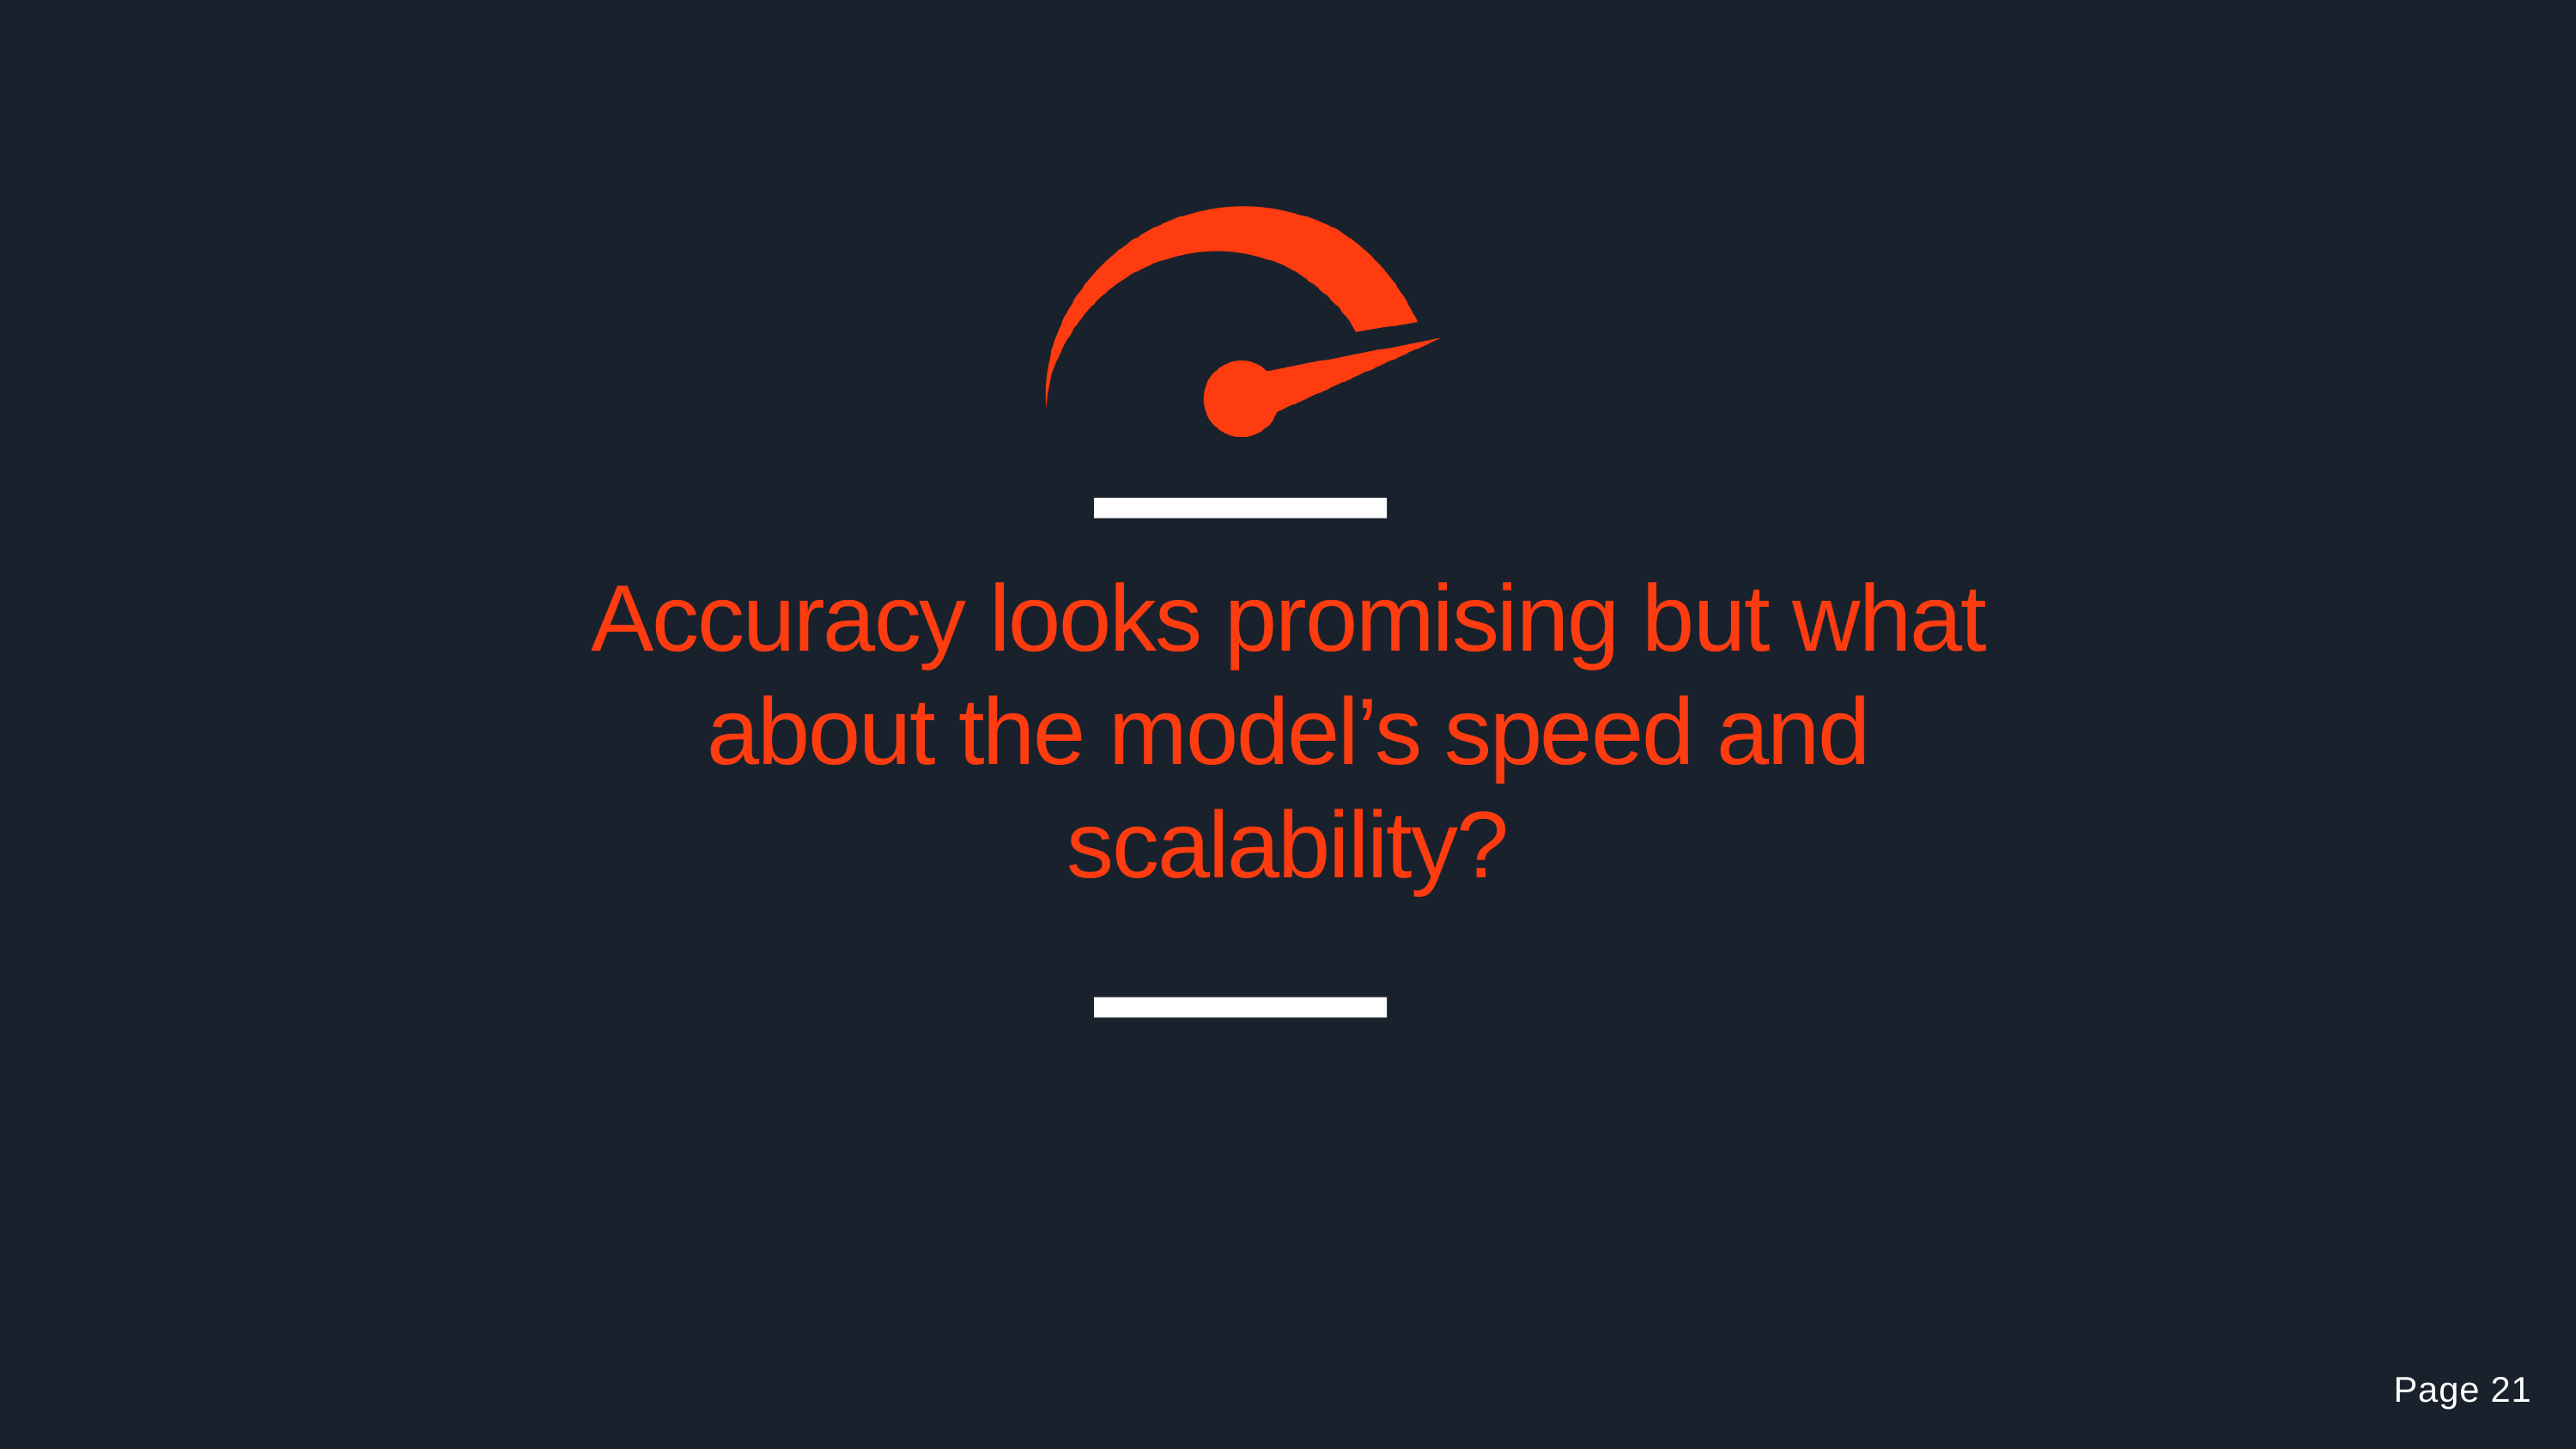

Accuracy looks promising but what about the model’s speed and scalability?

Page 21